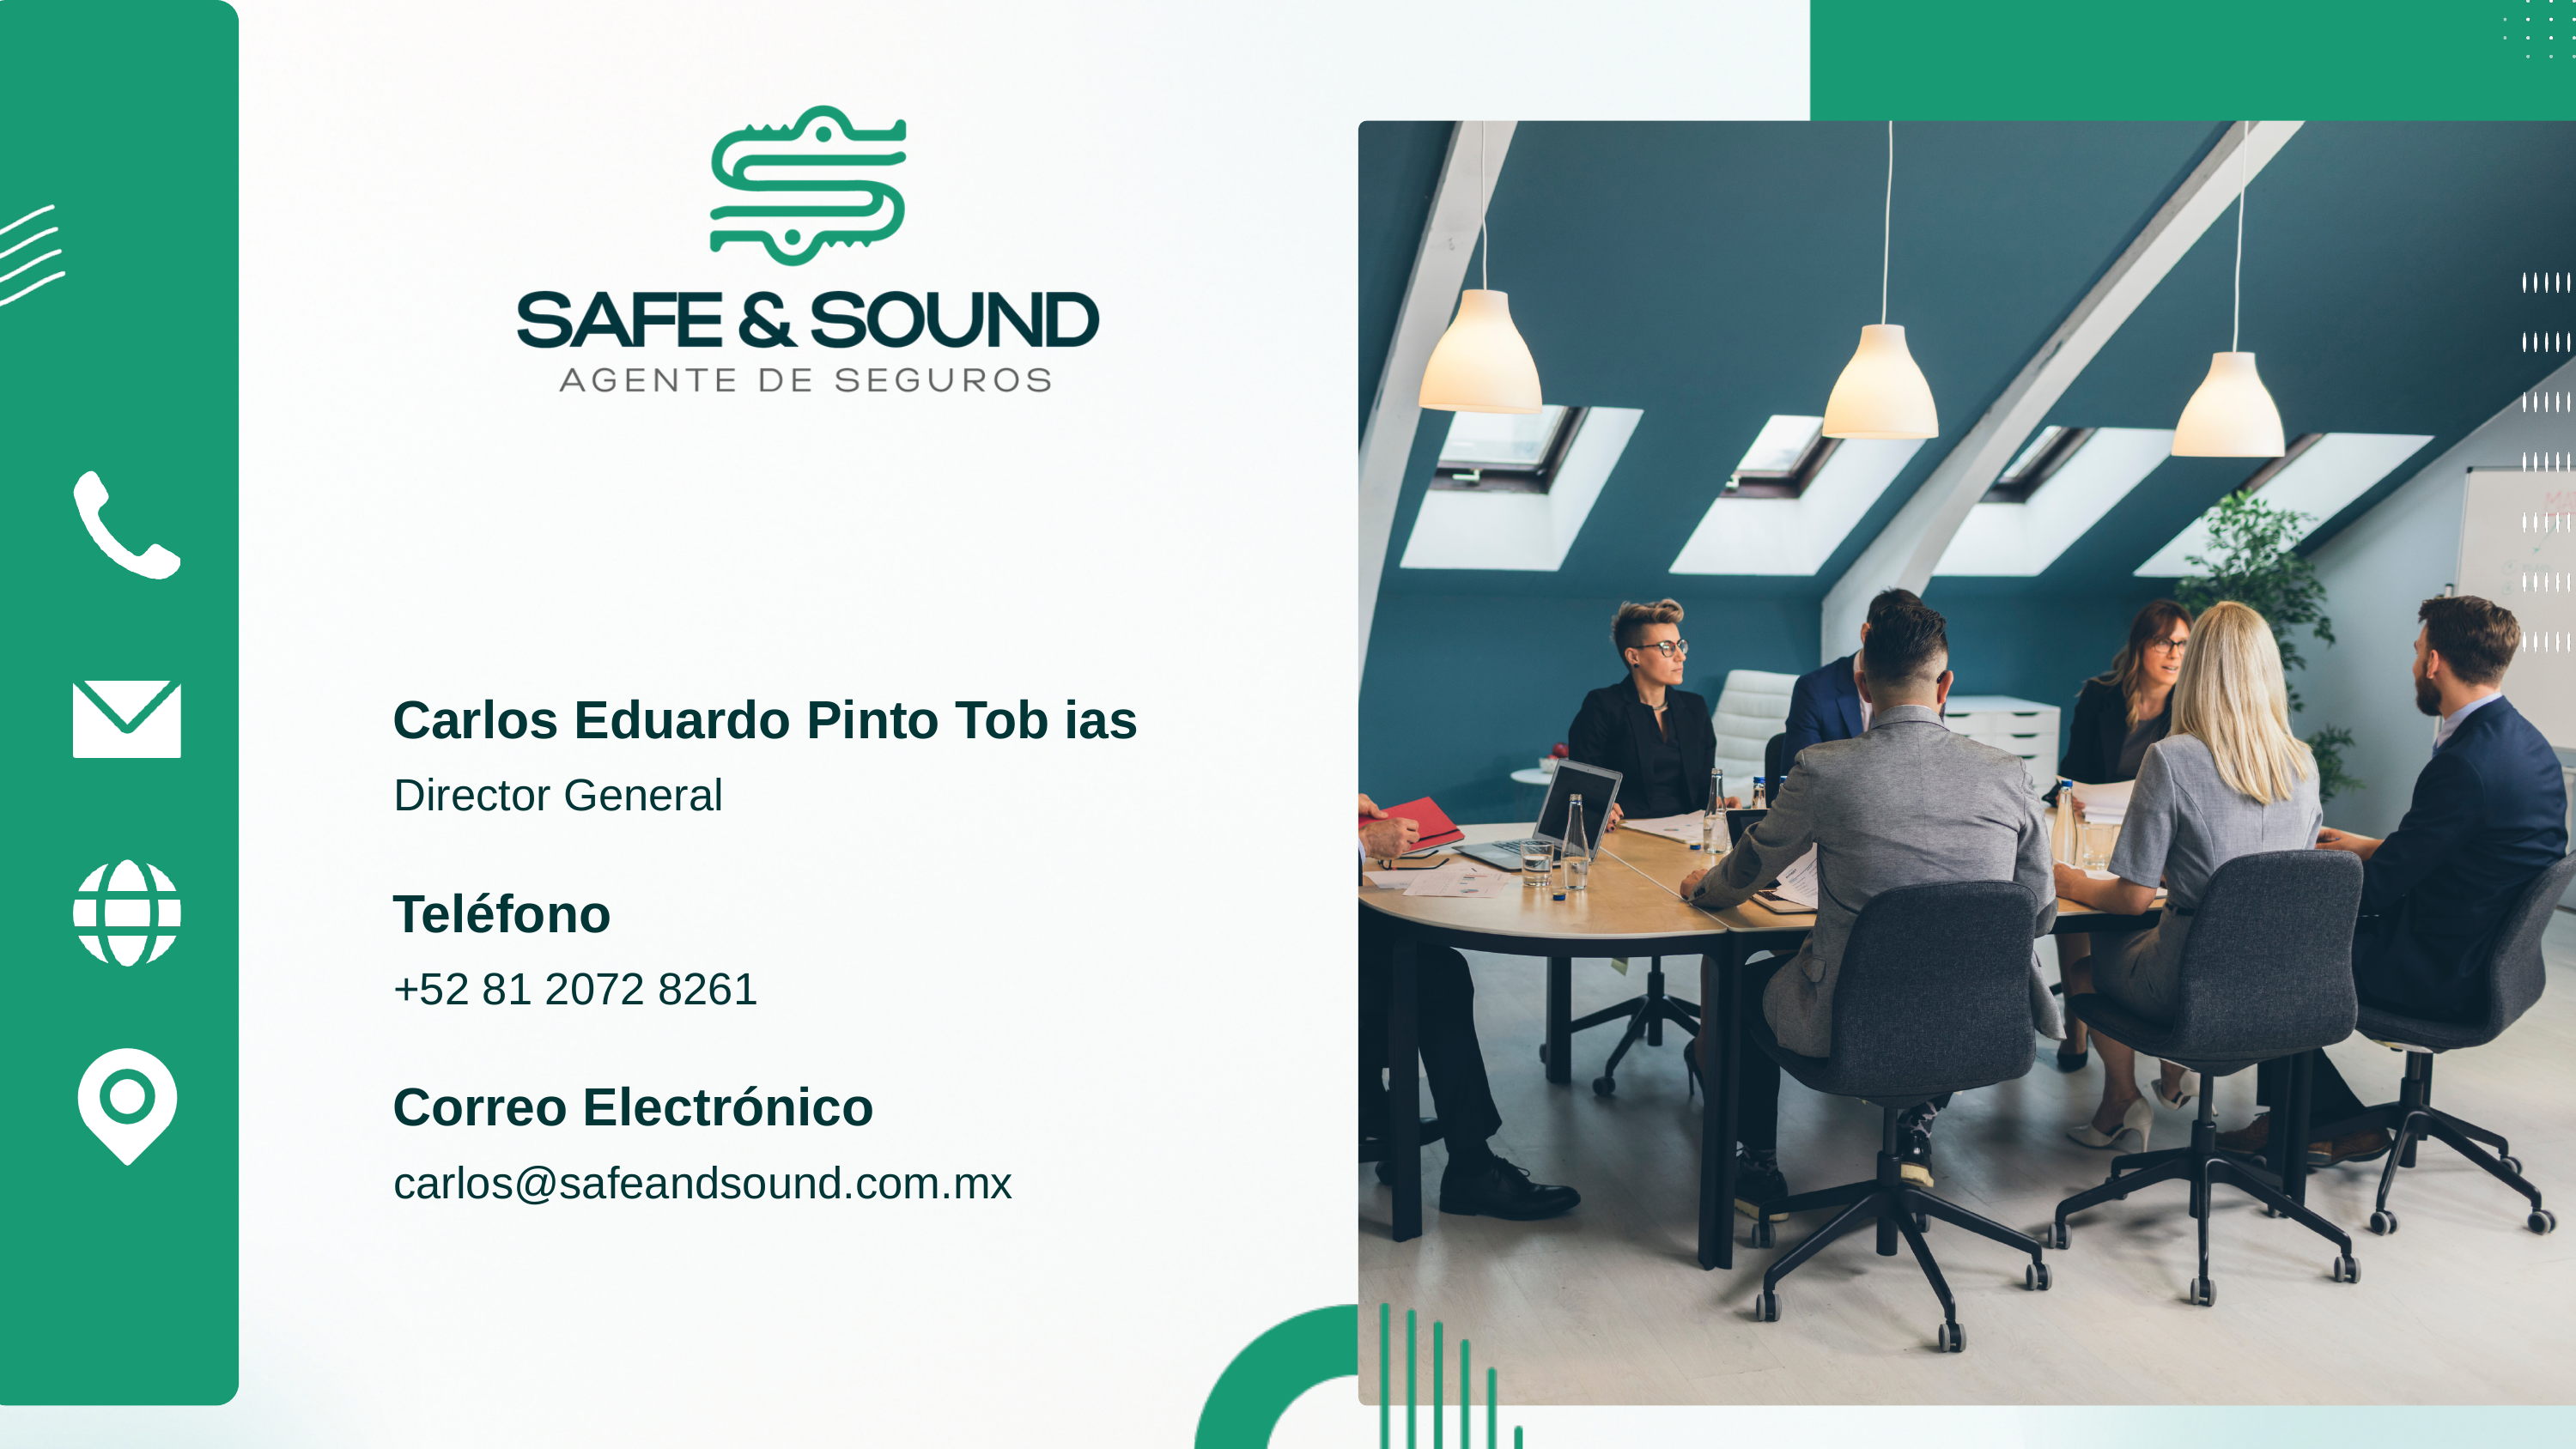

Carlos Eduardo Pinto Tob ias
Director General

Teléfono
+52 81 2072 8261

Correo Electrónico
carlos@safeandsound.com.mx